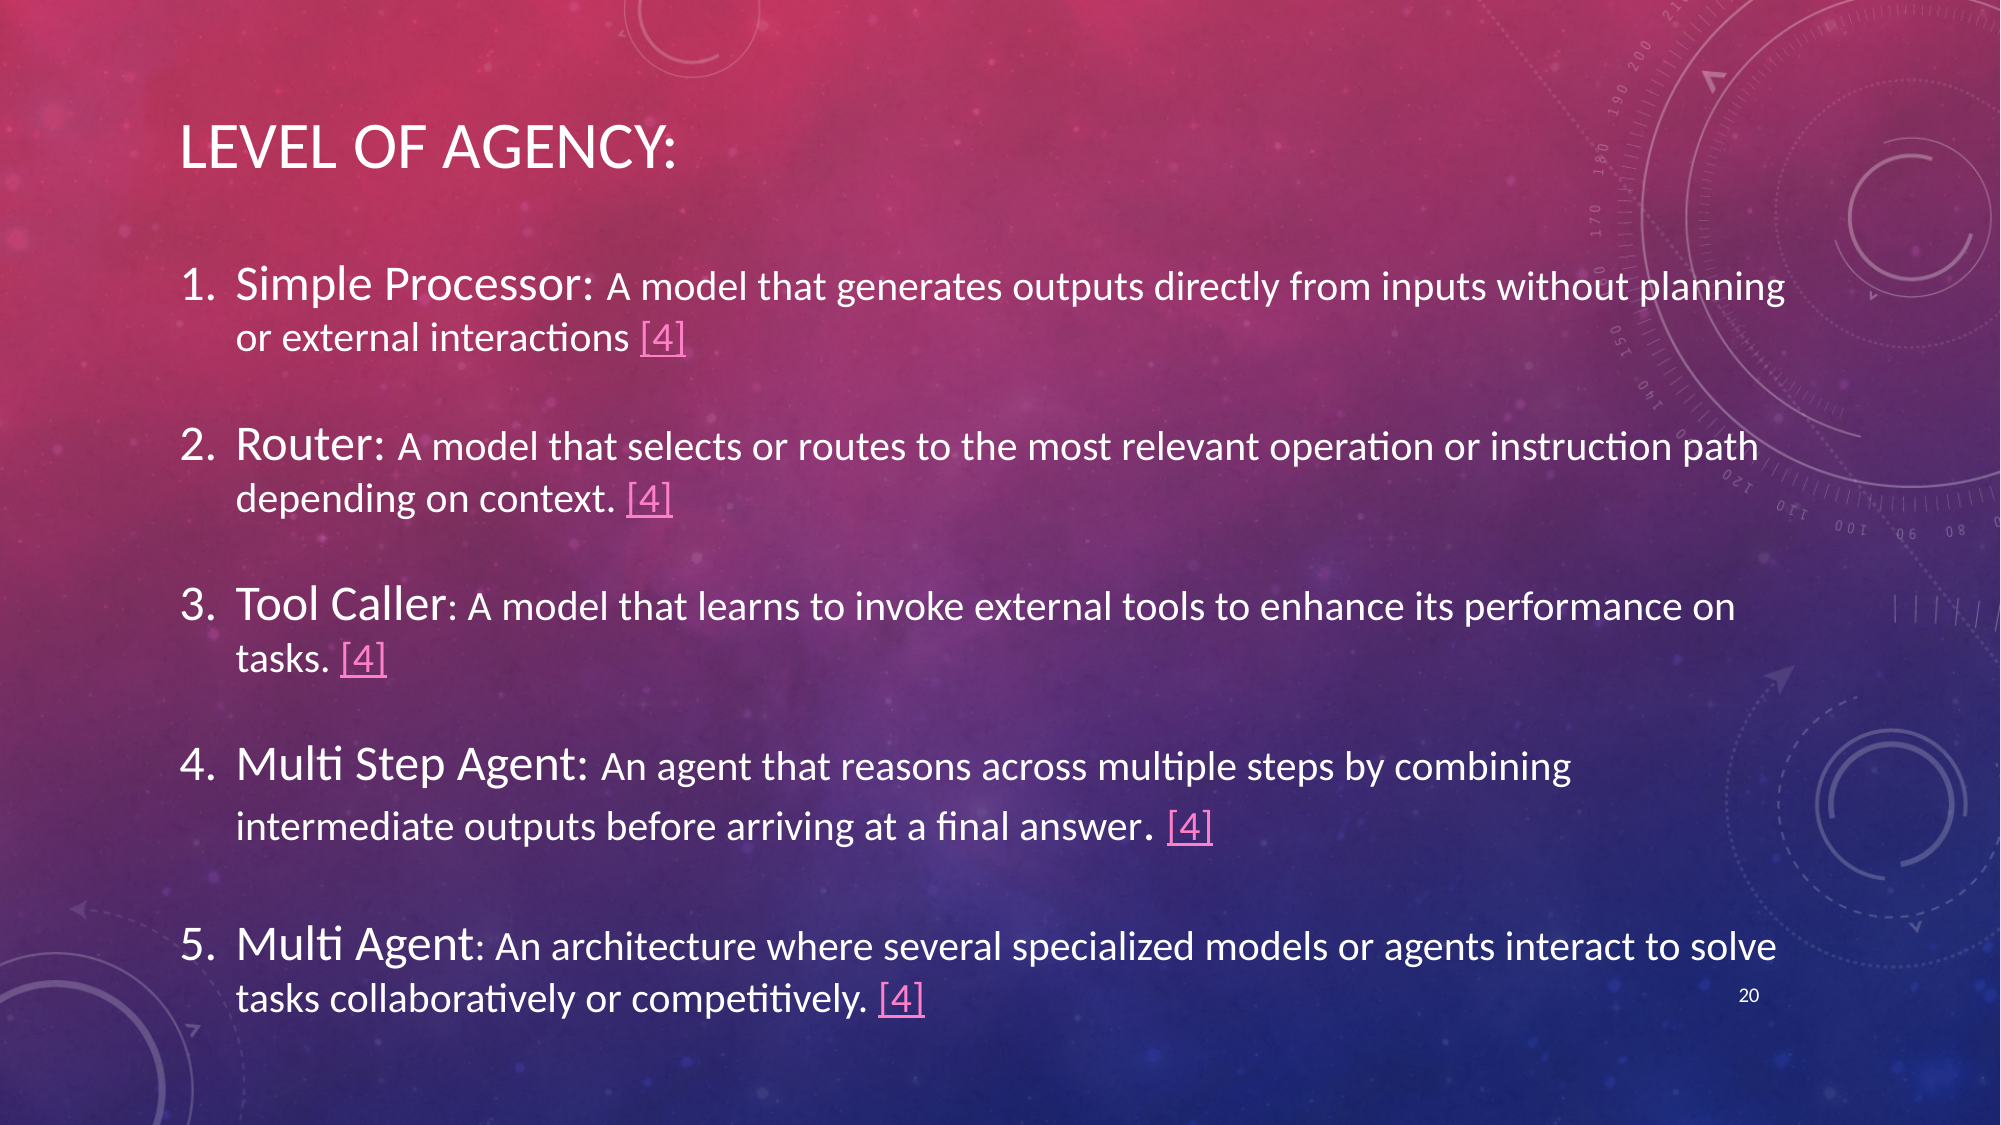

LEVEL OF AGENCY:
Simple Processor: A model that generates outputs directly from inputs without planning or external interactions [4]

Router: A model that selects or routes to the most relevant operation or instruction path depending on context. [4]

Tool Caller: A model that learns to invoke external tools to enhance its performance on tasks. [4]

Multi Step Agent: An agent that reasons across multiple steps by combining intermediate outputs before arriving at a final answer. [4]

Multi Agent: An architecture where several specialized models or agents interact to solve tasks collaboratively or competitively. [4]
20